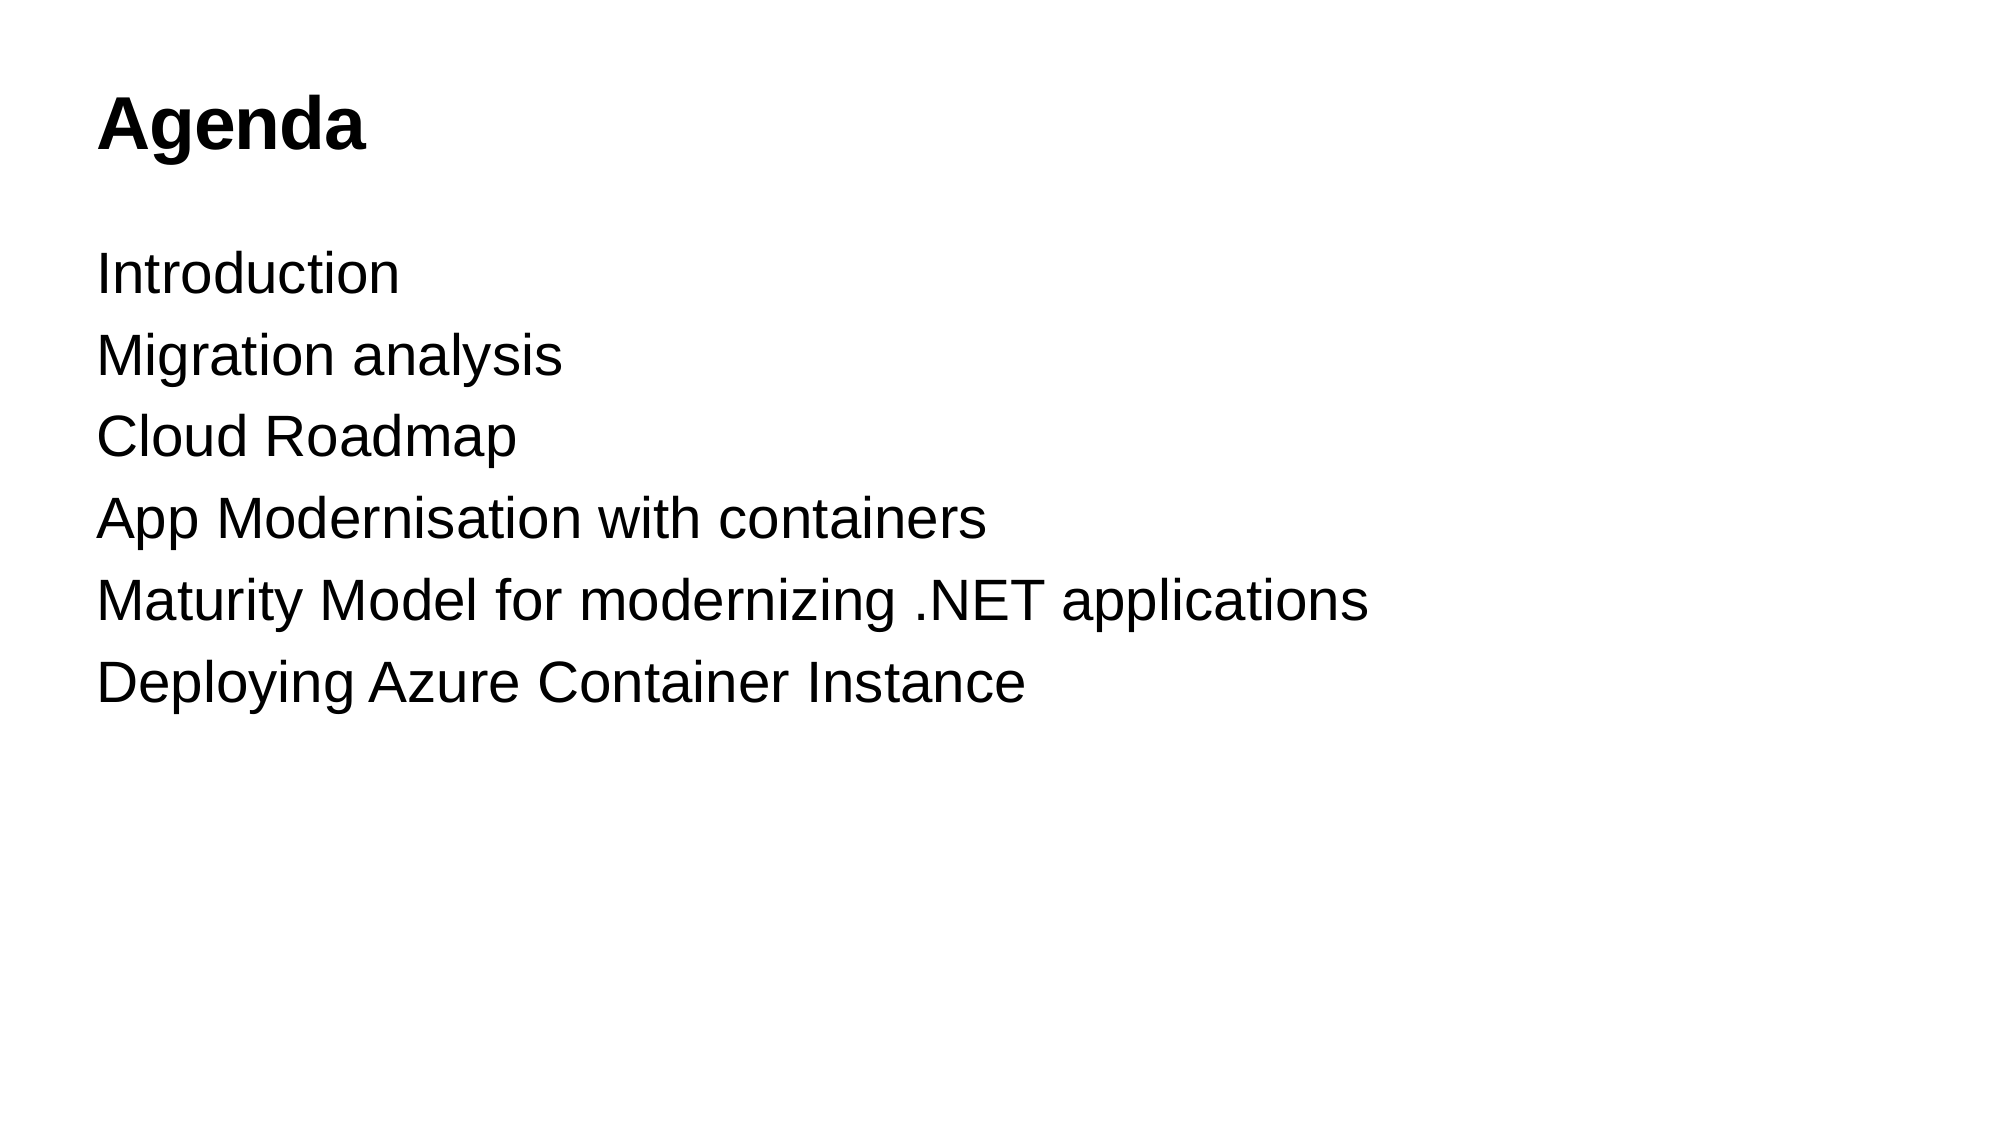

# Agenda
Introduction
Migration analysis
Cloud Roadmap
App Modernisation with containers
Maturity Model for modernizing .NET applications
Deploying Azure Container Instance